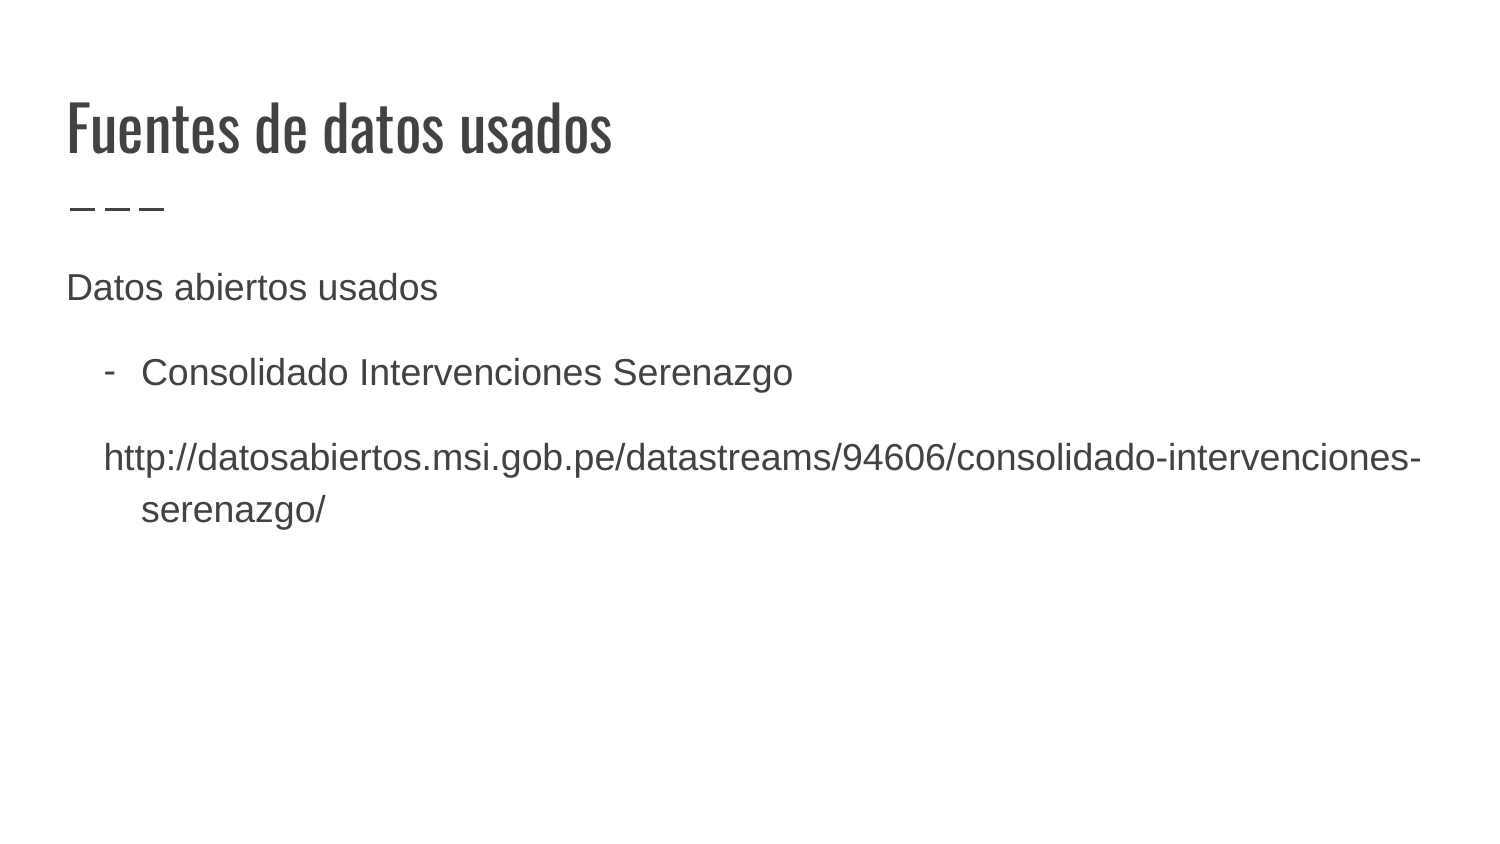

# Fuentes de datos usados
Datos abiertos usados
Consolidado Intervenciones Serenazgo
http://datosabiertos.msi.gob.pe/datastreams/94606/consolidado-intervenciones-serenazgo/